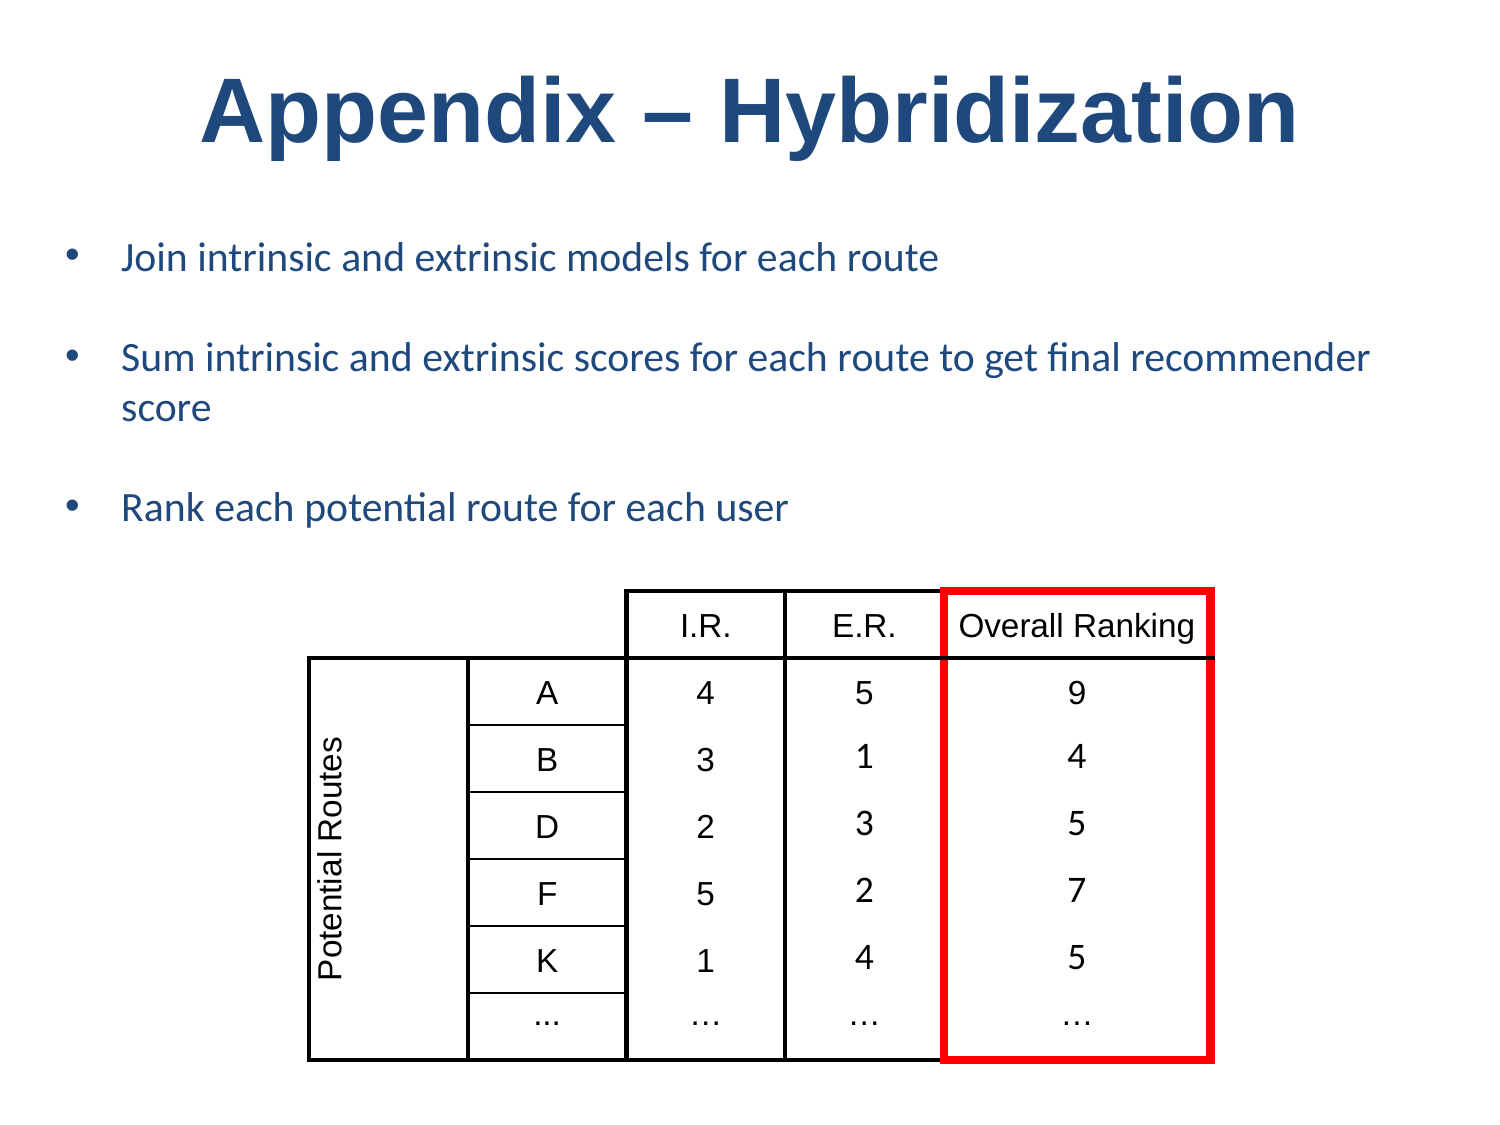

# Appendix – Hybridization
Join intrinsic and extrinsic models for each route

Sum intrinsic and extrinsic scores for each route to get final recommender score

Rank each potential route for each user

|  |  | I.R. | E.R. |
| --- | --- | --- | --- |
| Potential Routes | A | 4 | 5 |
|  | B | 3 | 1 |
|  | D | 2 | 3 |
|  | F | 5 | 2 |
|  | K | 1 | 4 |
|  | ... | … | … |
| Overall Ranking |
| --- |
| 9 |
| 4 |
| 5 |
| 7 |
| 5 |
| … |